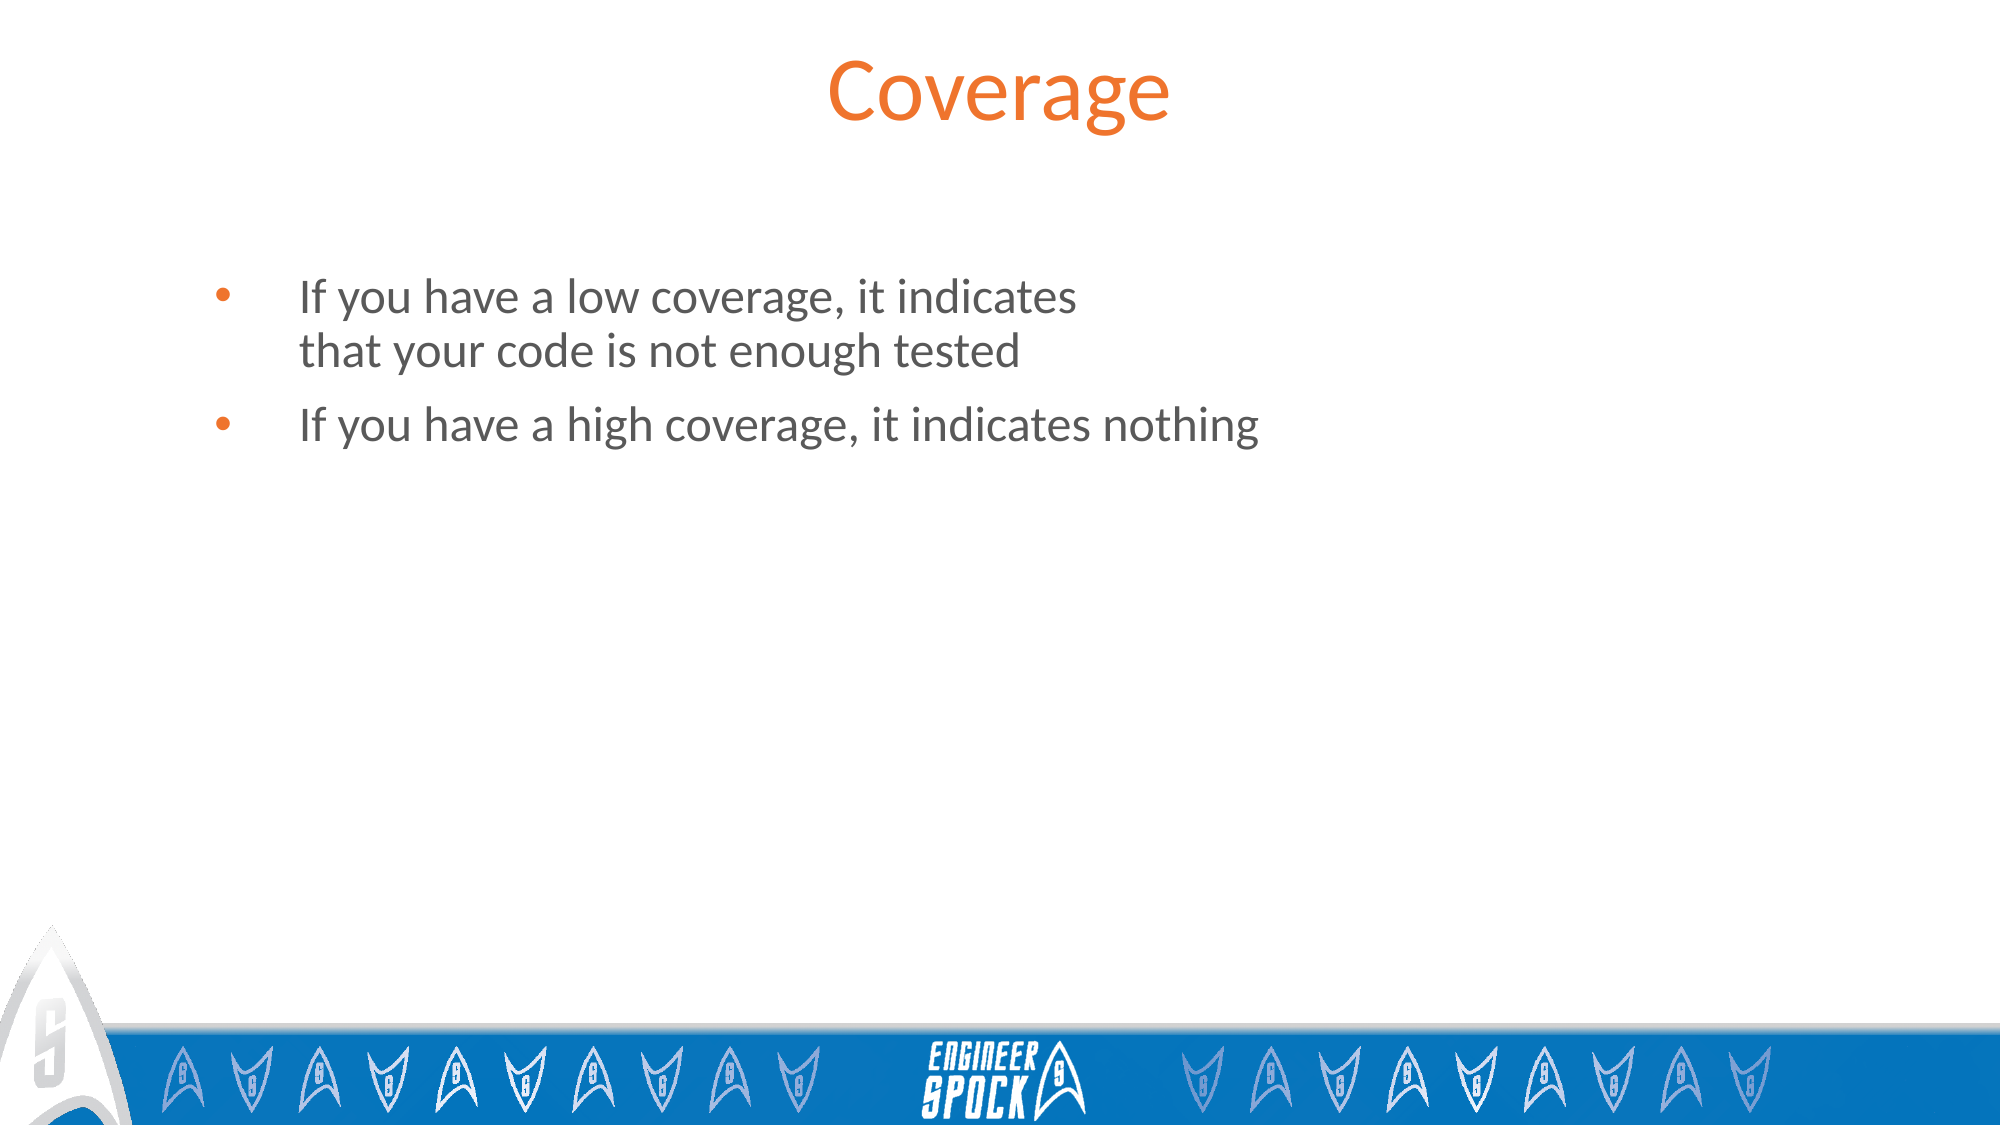

# Coverage
If you have a low coverage, it indicates
that your code is not enough tested
If you have a high coverage, it indicates nothing